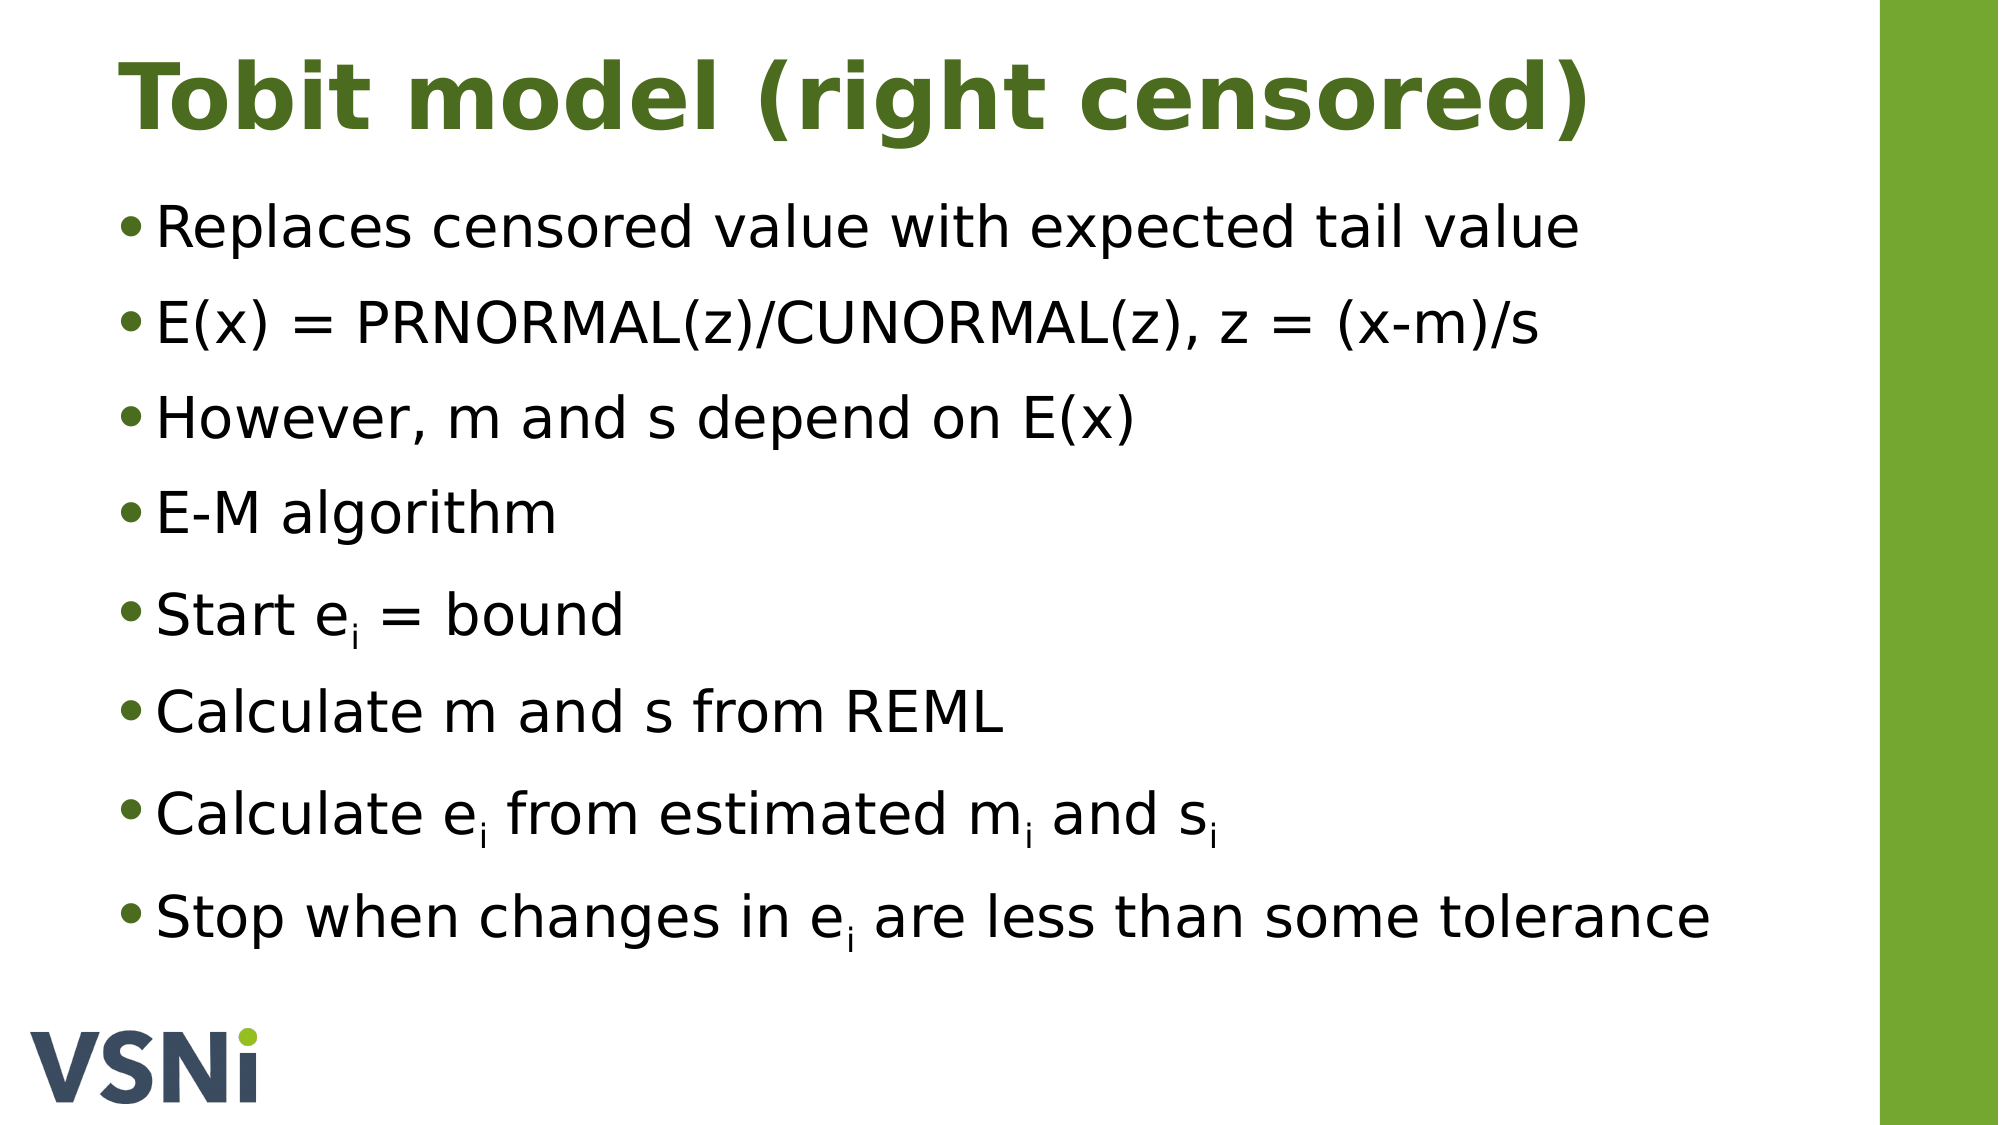

# Tobit model (right censored)
Replaces censored value with expected tail value
E(x) = PRNORMAL(z)/CUNORMAL(z), z = (x-m)/s
However, m and s depend on E(x)
E-M algorithm
Start ei = bound
Calculate m and s from REML
Calculate ei from estimated mi and si
Stop when changes in ei are less than some tolerance